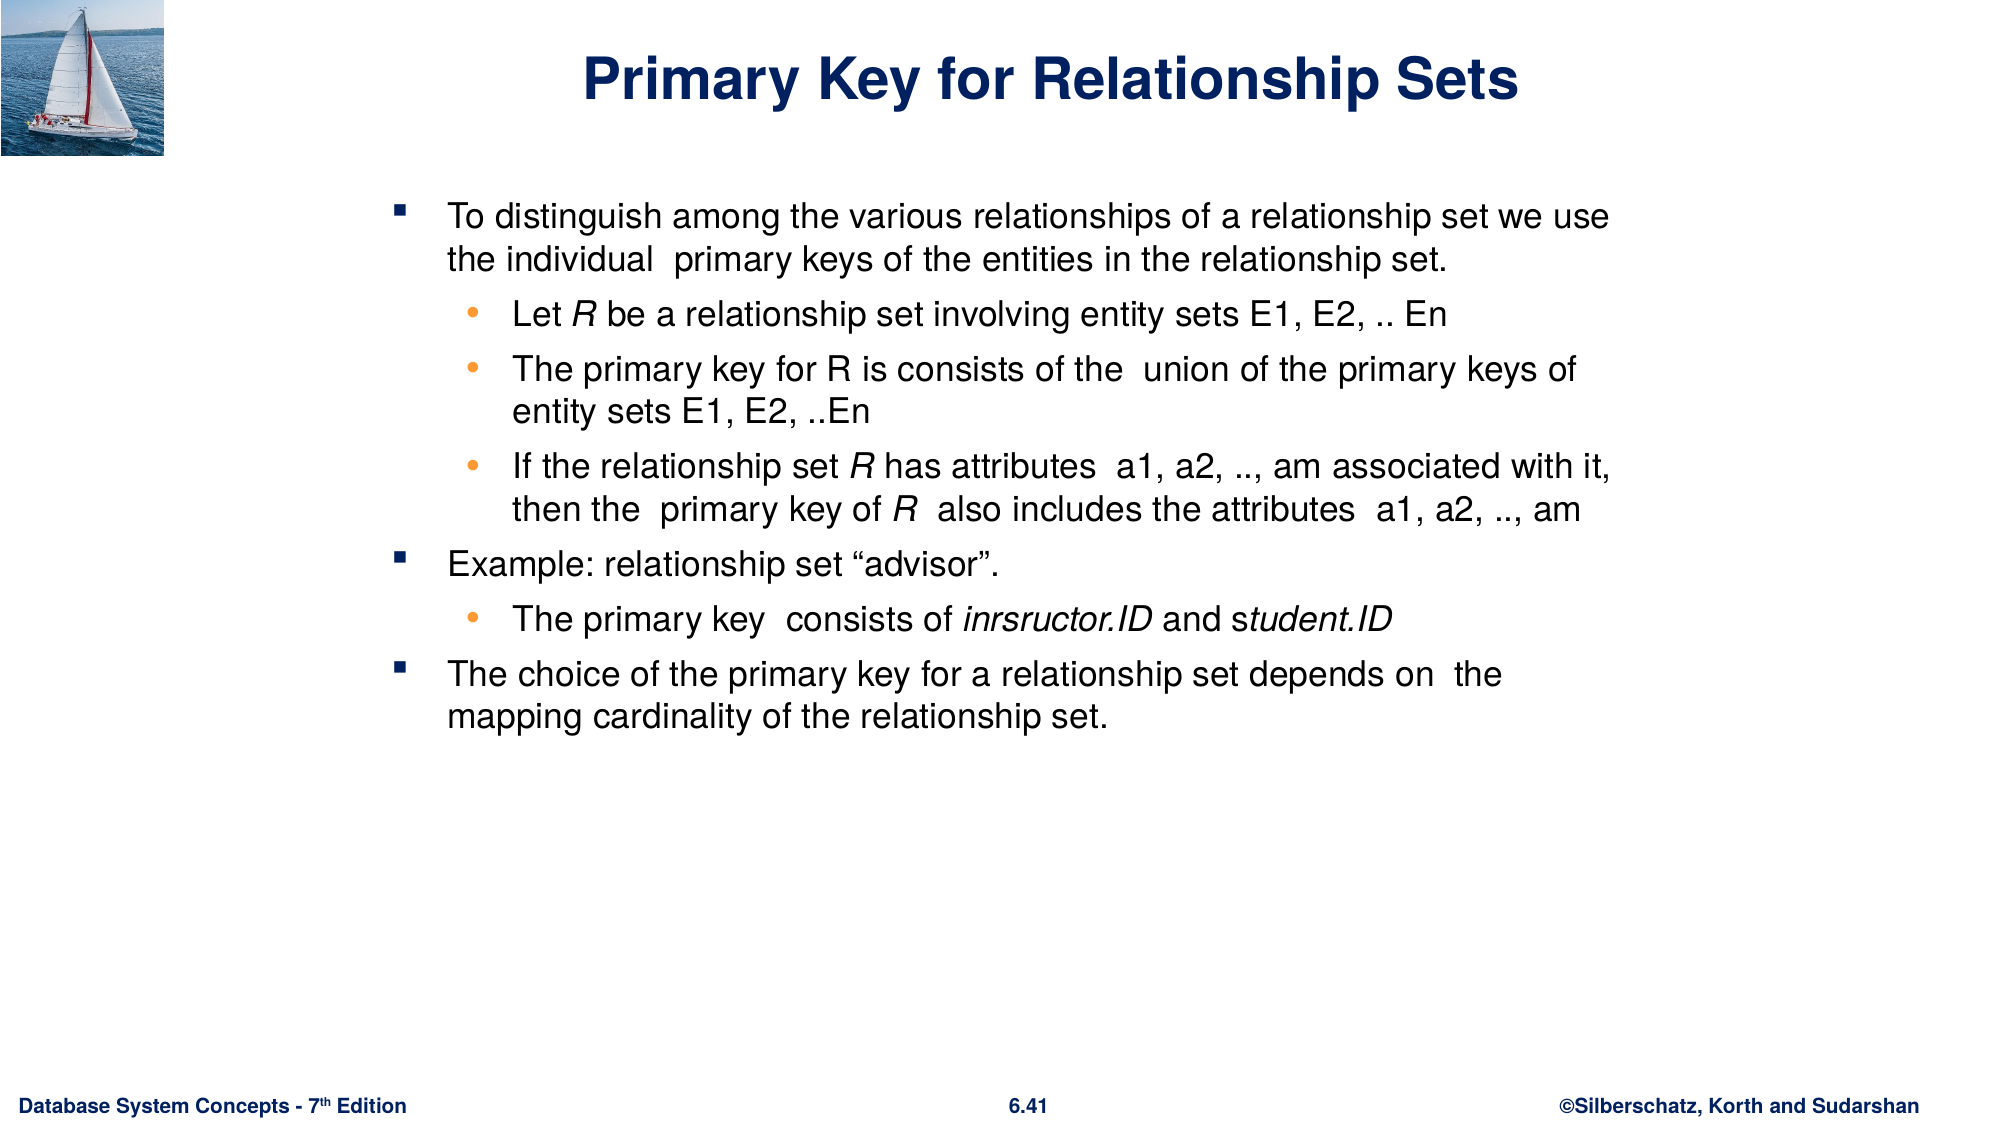

# Primary Key for Relationship Sets
To distinguish among the various relationships of a relationship set we use the individual  primary keys of the entities in the relationship set.
Let R be a relationship set involving entity sets E1, E2, .. En
The primary key for R is consists of the  union of the primary keys of entity sets E1, E2, ..En
If the relationship set R has attributes  a1, a2, .., am associated with it, then the  primary key of R  also includes the attributes  a1, a2, .., am
Example: relationship set “advisor”.
The primary key  consists of inrsructor.ID and student.ID
The choice of the primary key for a relationship set depends on  the mapping cardinality of the relationship set.